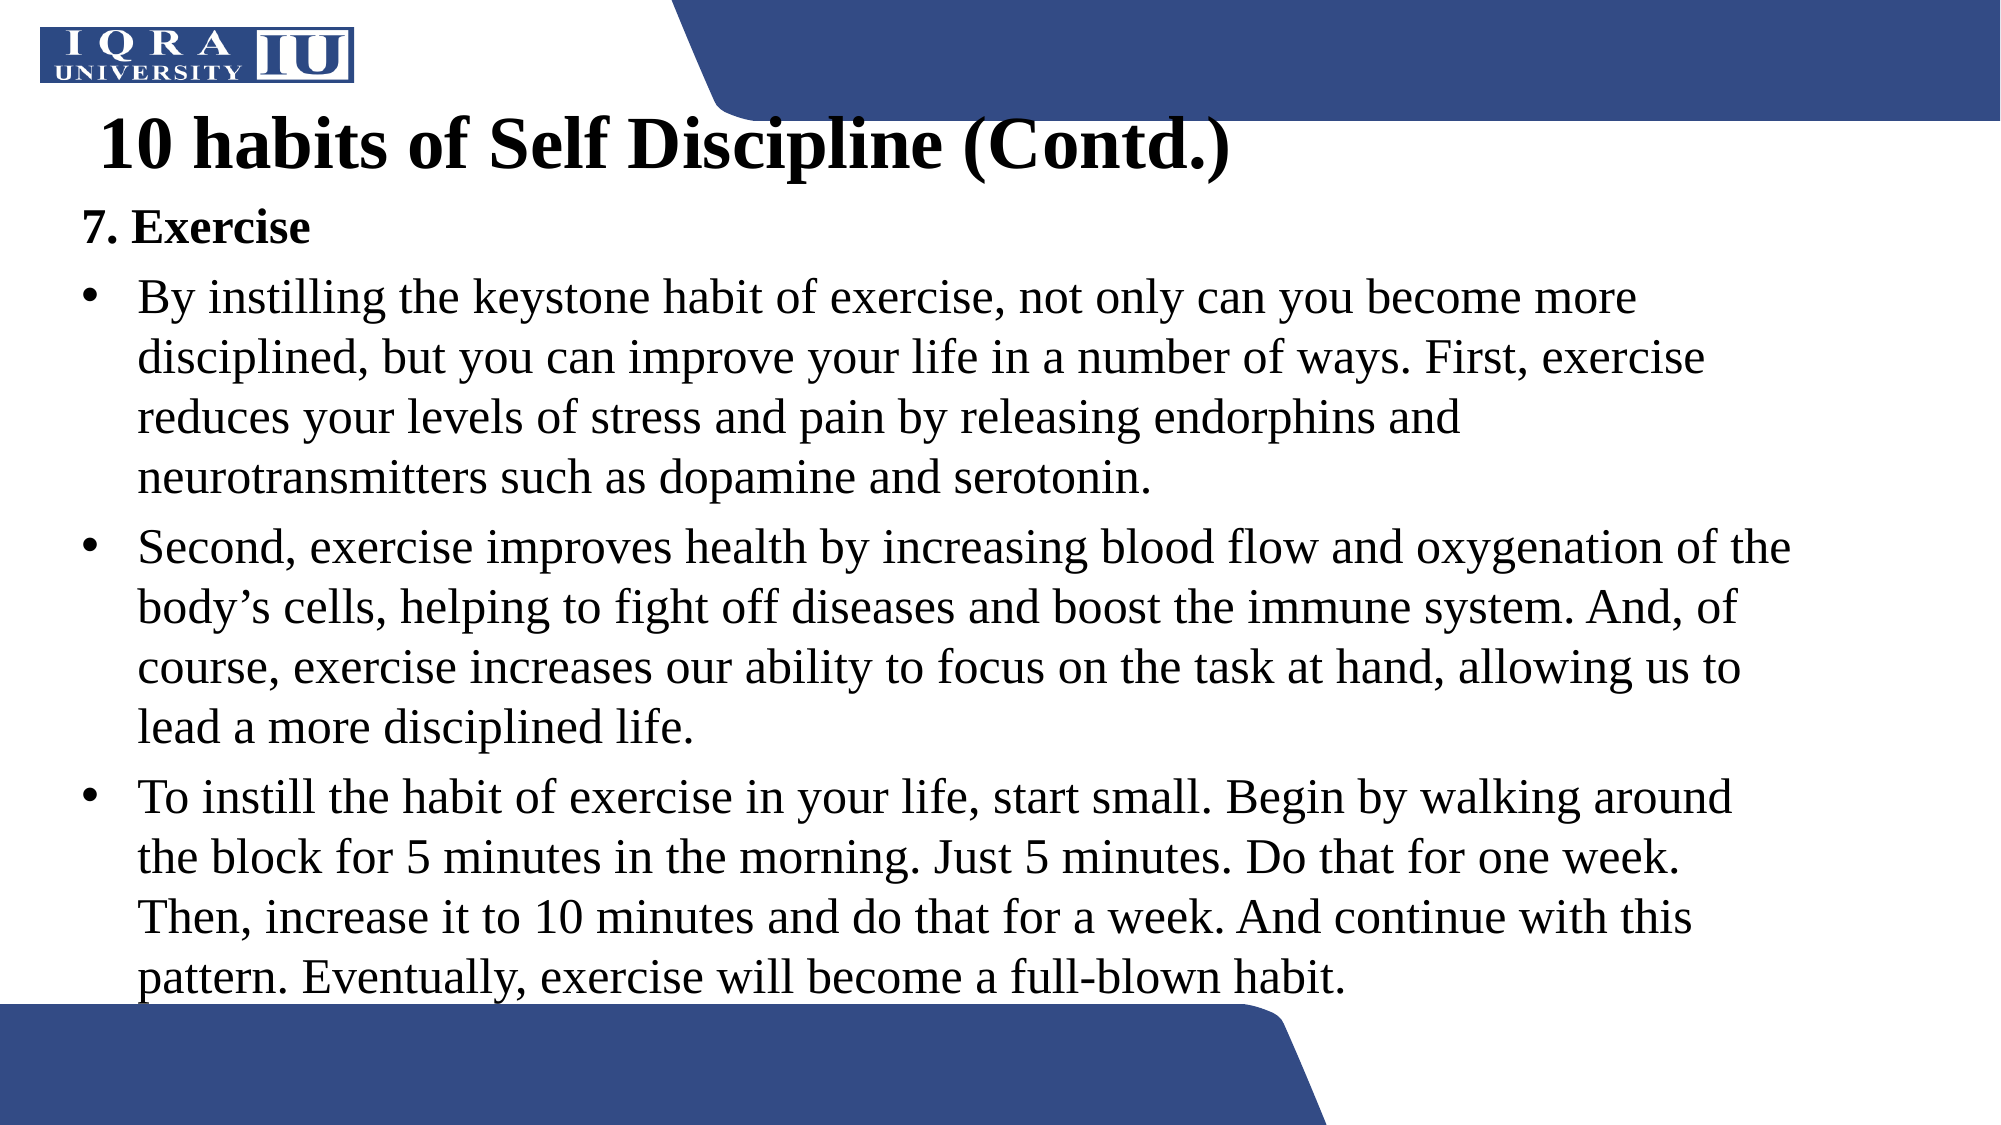

10 habits of Self Discipline (Contd.)
7. Exercise
By instilling the keystone habit of exercise, not only can you become more disciplined, but you can improve your life in a number of ways. First, exercise reduces your levels of stress and pain by releasing endorphins and neurotransmitters such as dopamine and serotonin.
Second, exercise improves health by increasing blood flow and oxygenation of the body’s cells, helping to fight off diseases and boost the immune system. And, of course, exercise increases our ability to focus on the task at hand, allowing us to lead a more disciplined life.
To instill the habit of exercise in your life, start small. Begin by walking around the block for 5 minutes in the morning. Just 5 minutes. Do that for one week. Then, increase it to 10 minutes and do that for a week. And continue with this pattern. Eventually, exercise will become a full-blown habit.